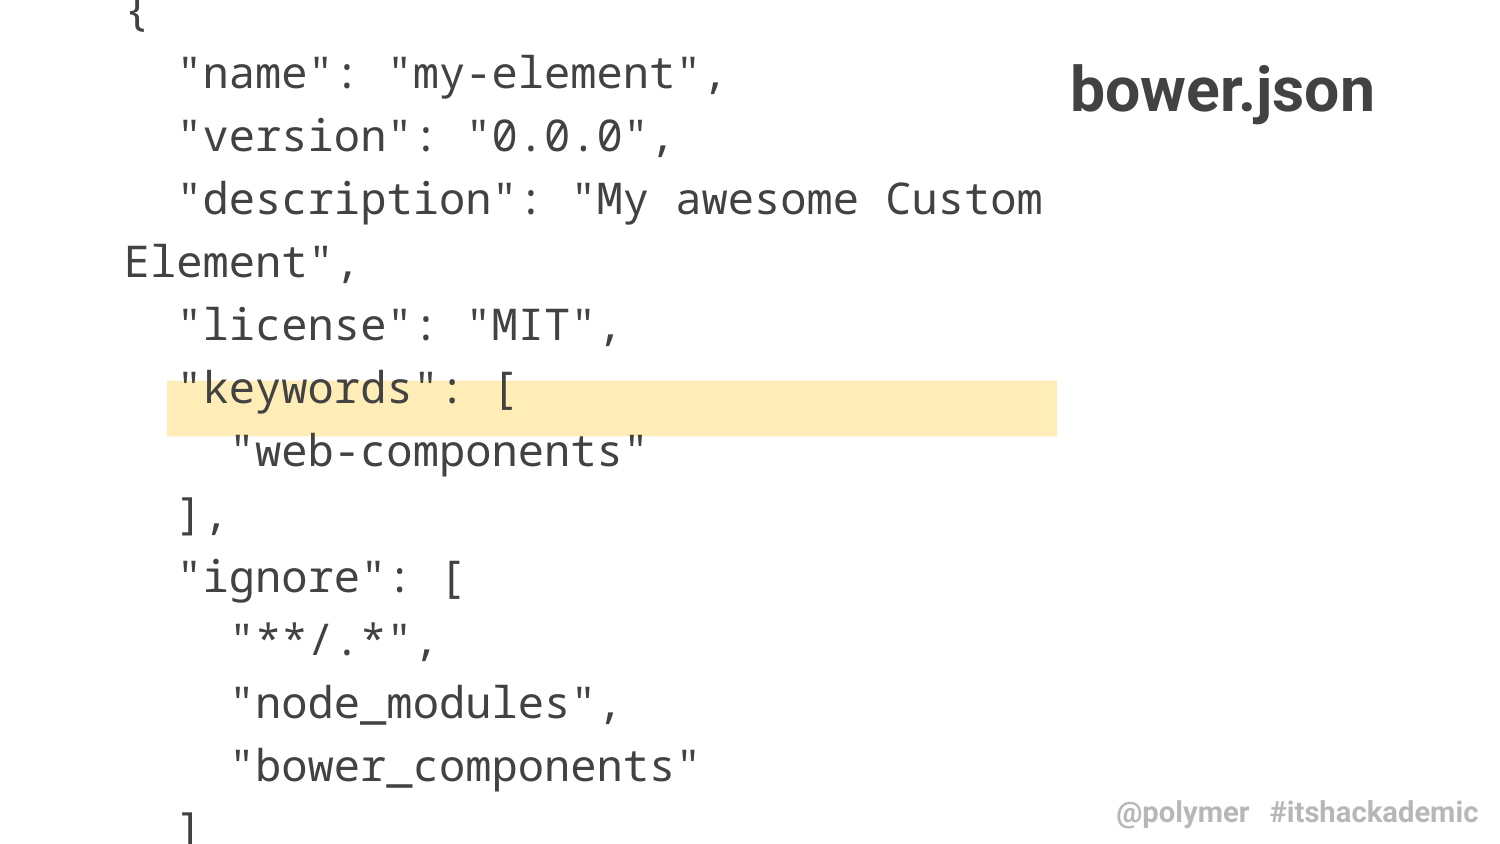

bower.json
{
  "name": "my-element",
  "version": "0.0.0",
  "description": "My awesome Custom Element",
  "license": "MIT",
  "keywords": [
    "web-components"
  ],
  "ignore": [
    "**/.*",
    "node_modules",
    "bower_components"
  ]
}

@polymer
#itshackademic